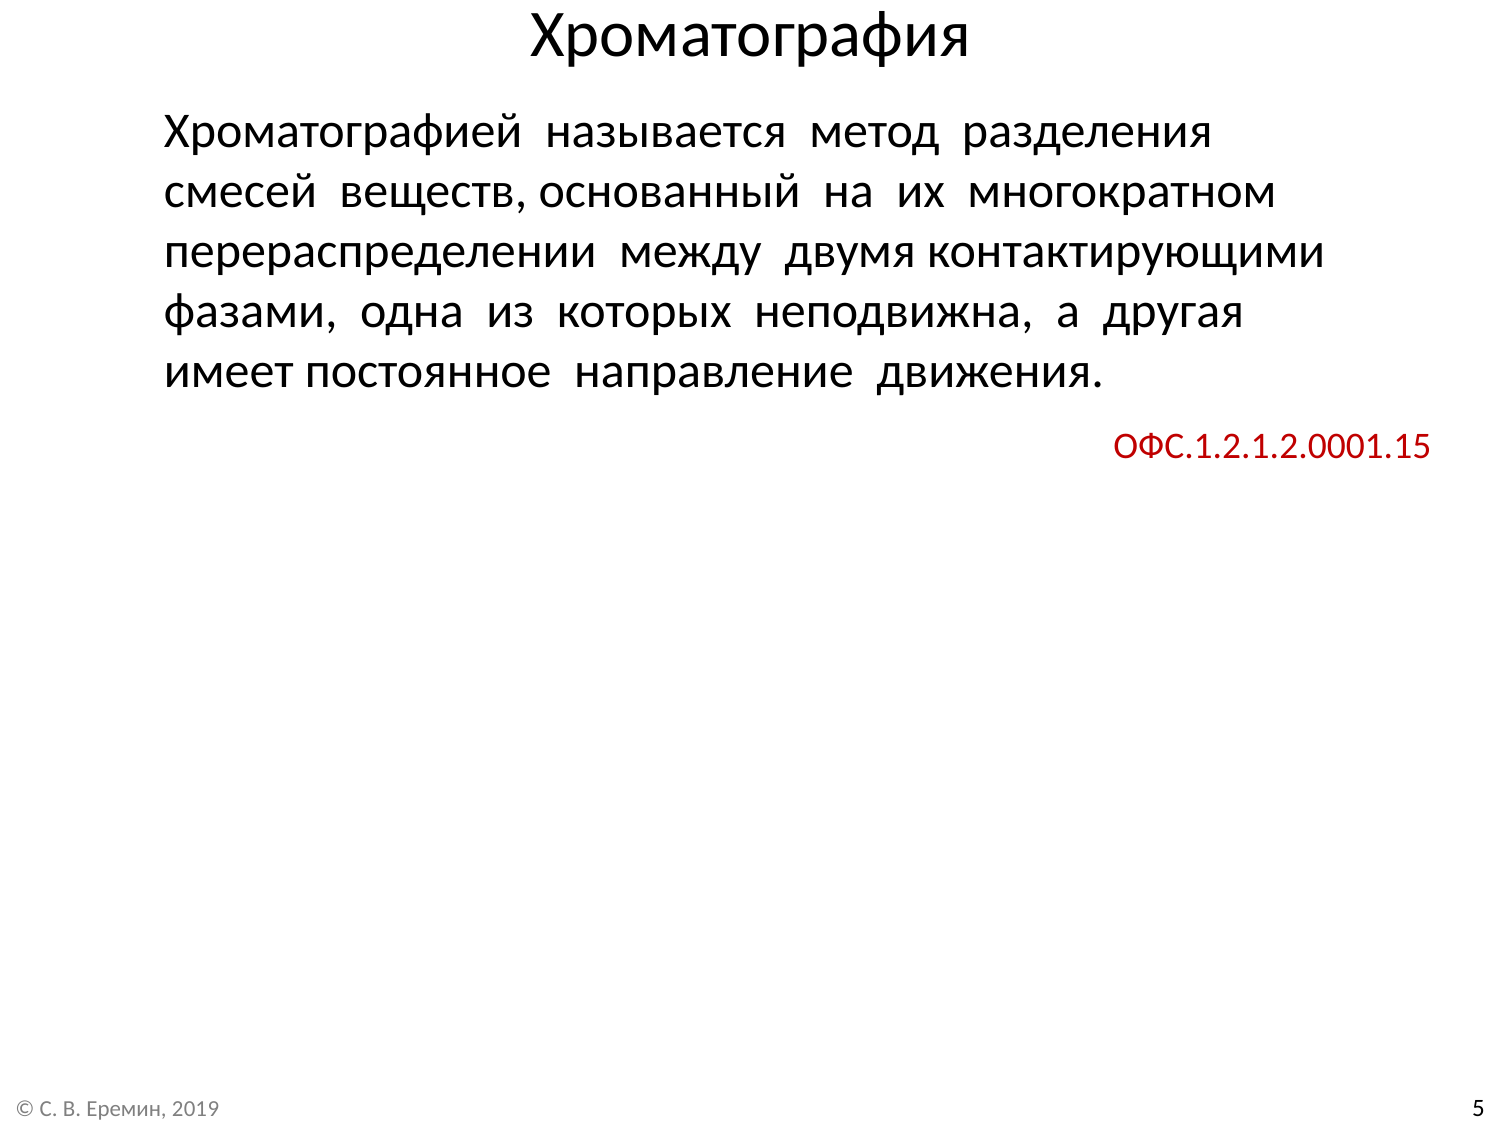

# Хроматография
Хроматографией  называется  метод  разделения  смесей  веществ, основанный  на  их  многократном  перераспределении  между  двумя контактирующими фазами,  одна  из  которых  неподвижна,  а  другая  имеет постоянное  направление  движения.
ОФС.1.2.1.2.0001.15

5